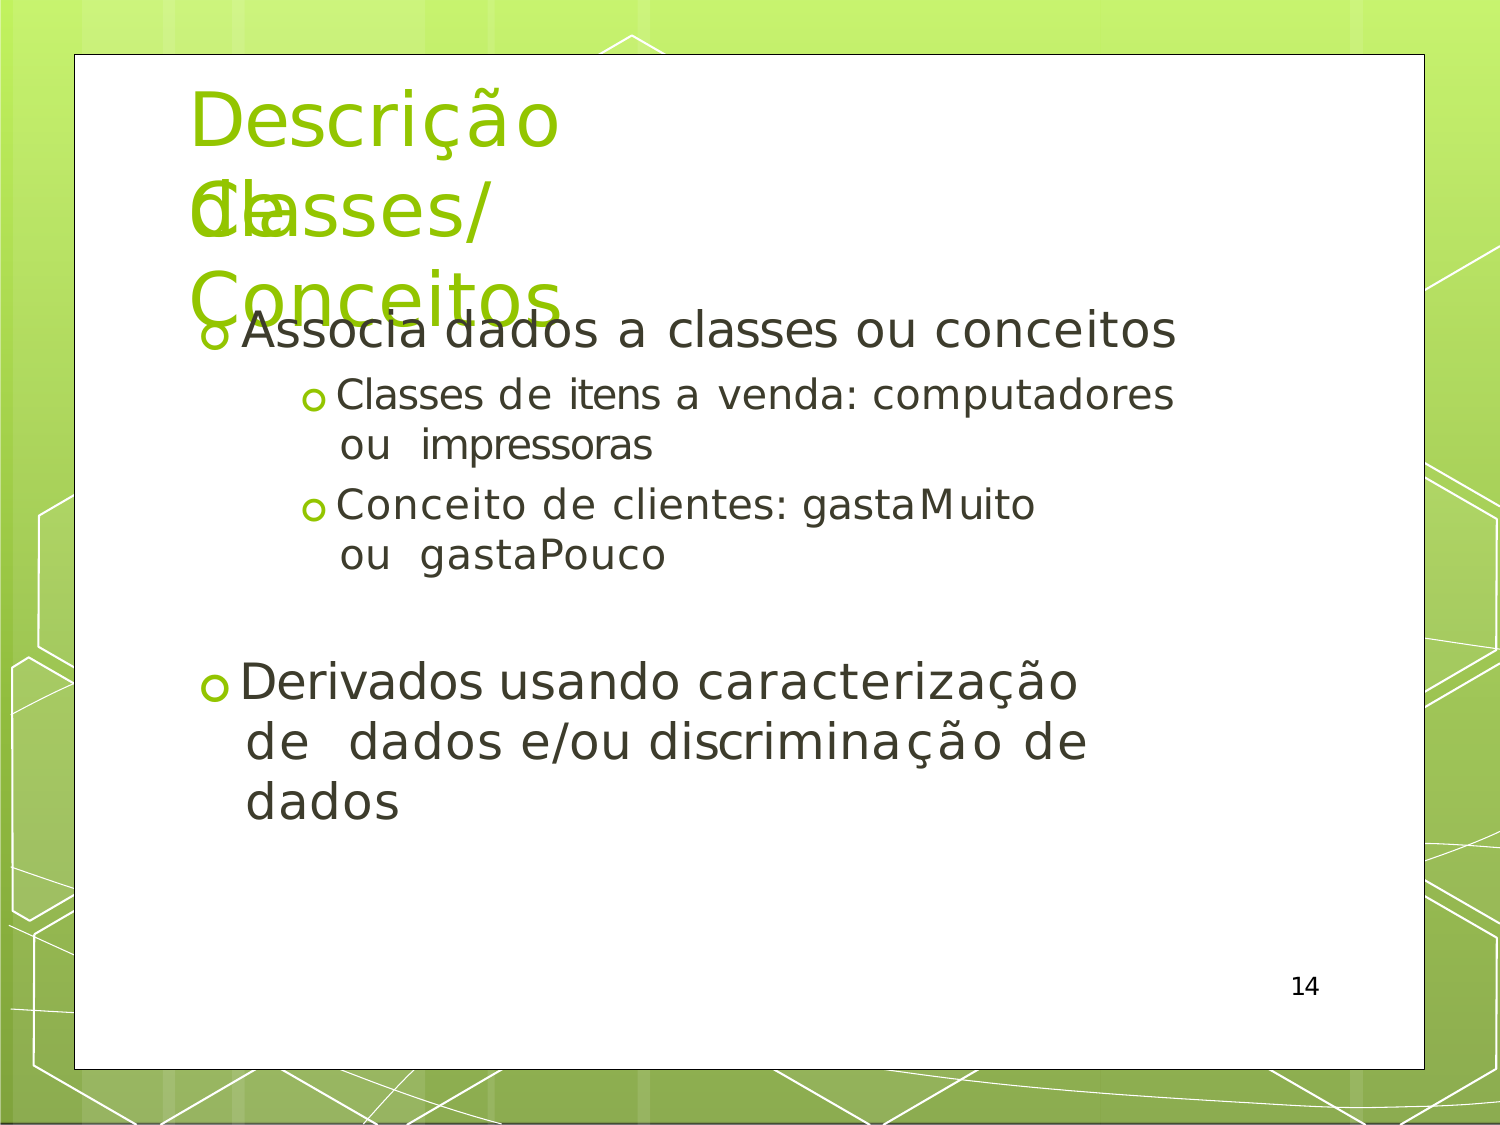

# Descrição de
Classes/Conceitos
🞇 Associa dados a classes ou conceitos
🞇 Classes de itens a venda: computadores ou  impressoras
🞇 Conceito de clientes: gastaMuito ou  gastaPouco

🞇 Derivados usando caracterização de  dados e/ou discriminação de dados
14